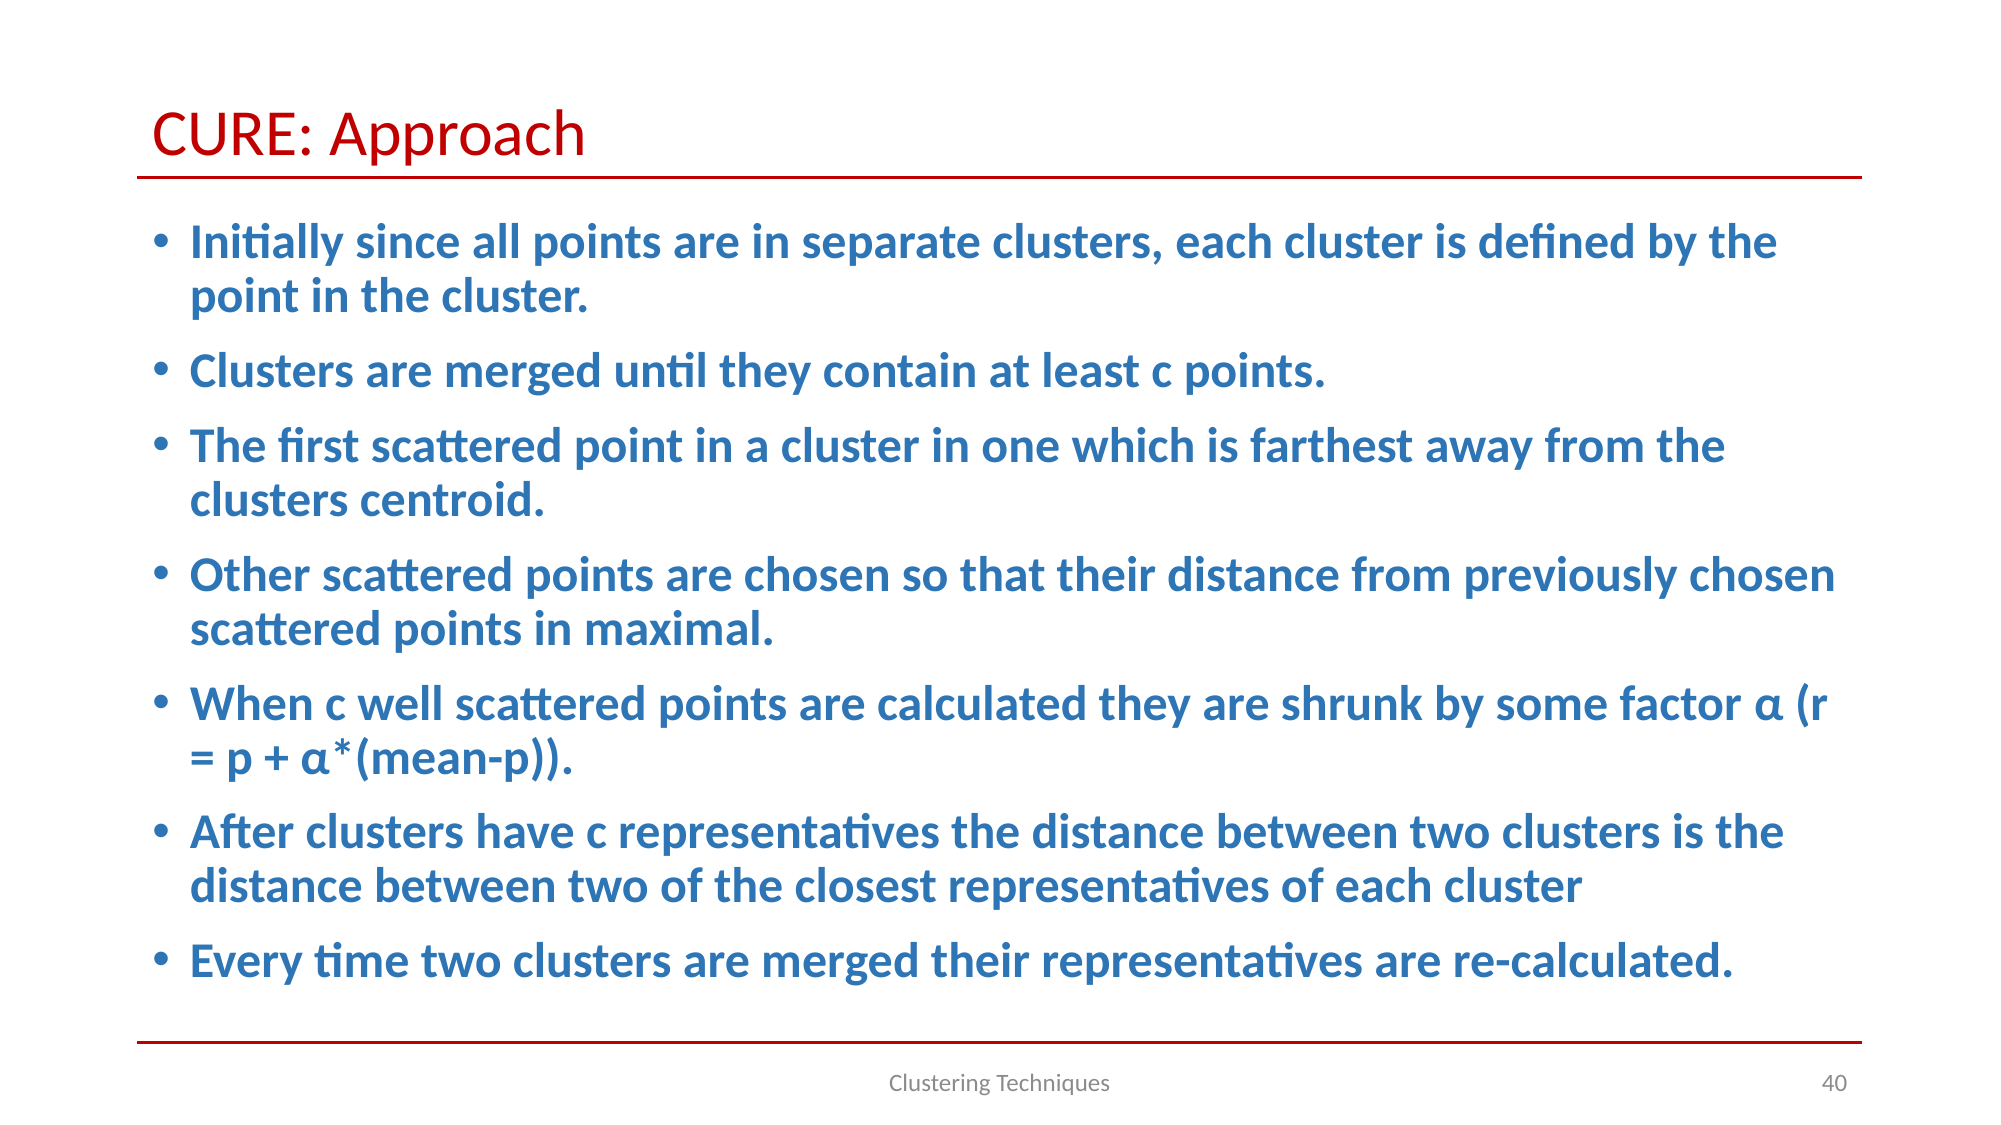

# CURE: Approach
Initially since all points are in separate clusters, each cluster is defined by the point in the cluster.
Clusters are merged until they contain at least c points.
The first scattered point in a cluster in one which is farthest away from the clusters centroid.
Other scattered points are chosen so that their distance from previously chosen scattered points in maximal.
When c well scattered points are calculated they are shrunk by some factor α (r = p + α*(mean-p)).
After clusters have c representatives the distance between two clusters is the distance between two of the closest representatives of each cluster
Every time two clusters are merged their representatives are re-calculated.

Clustering Techniques
40